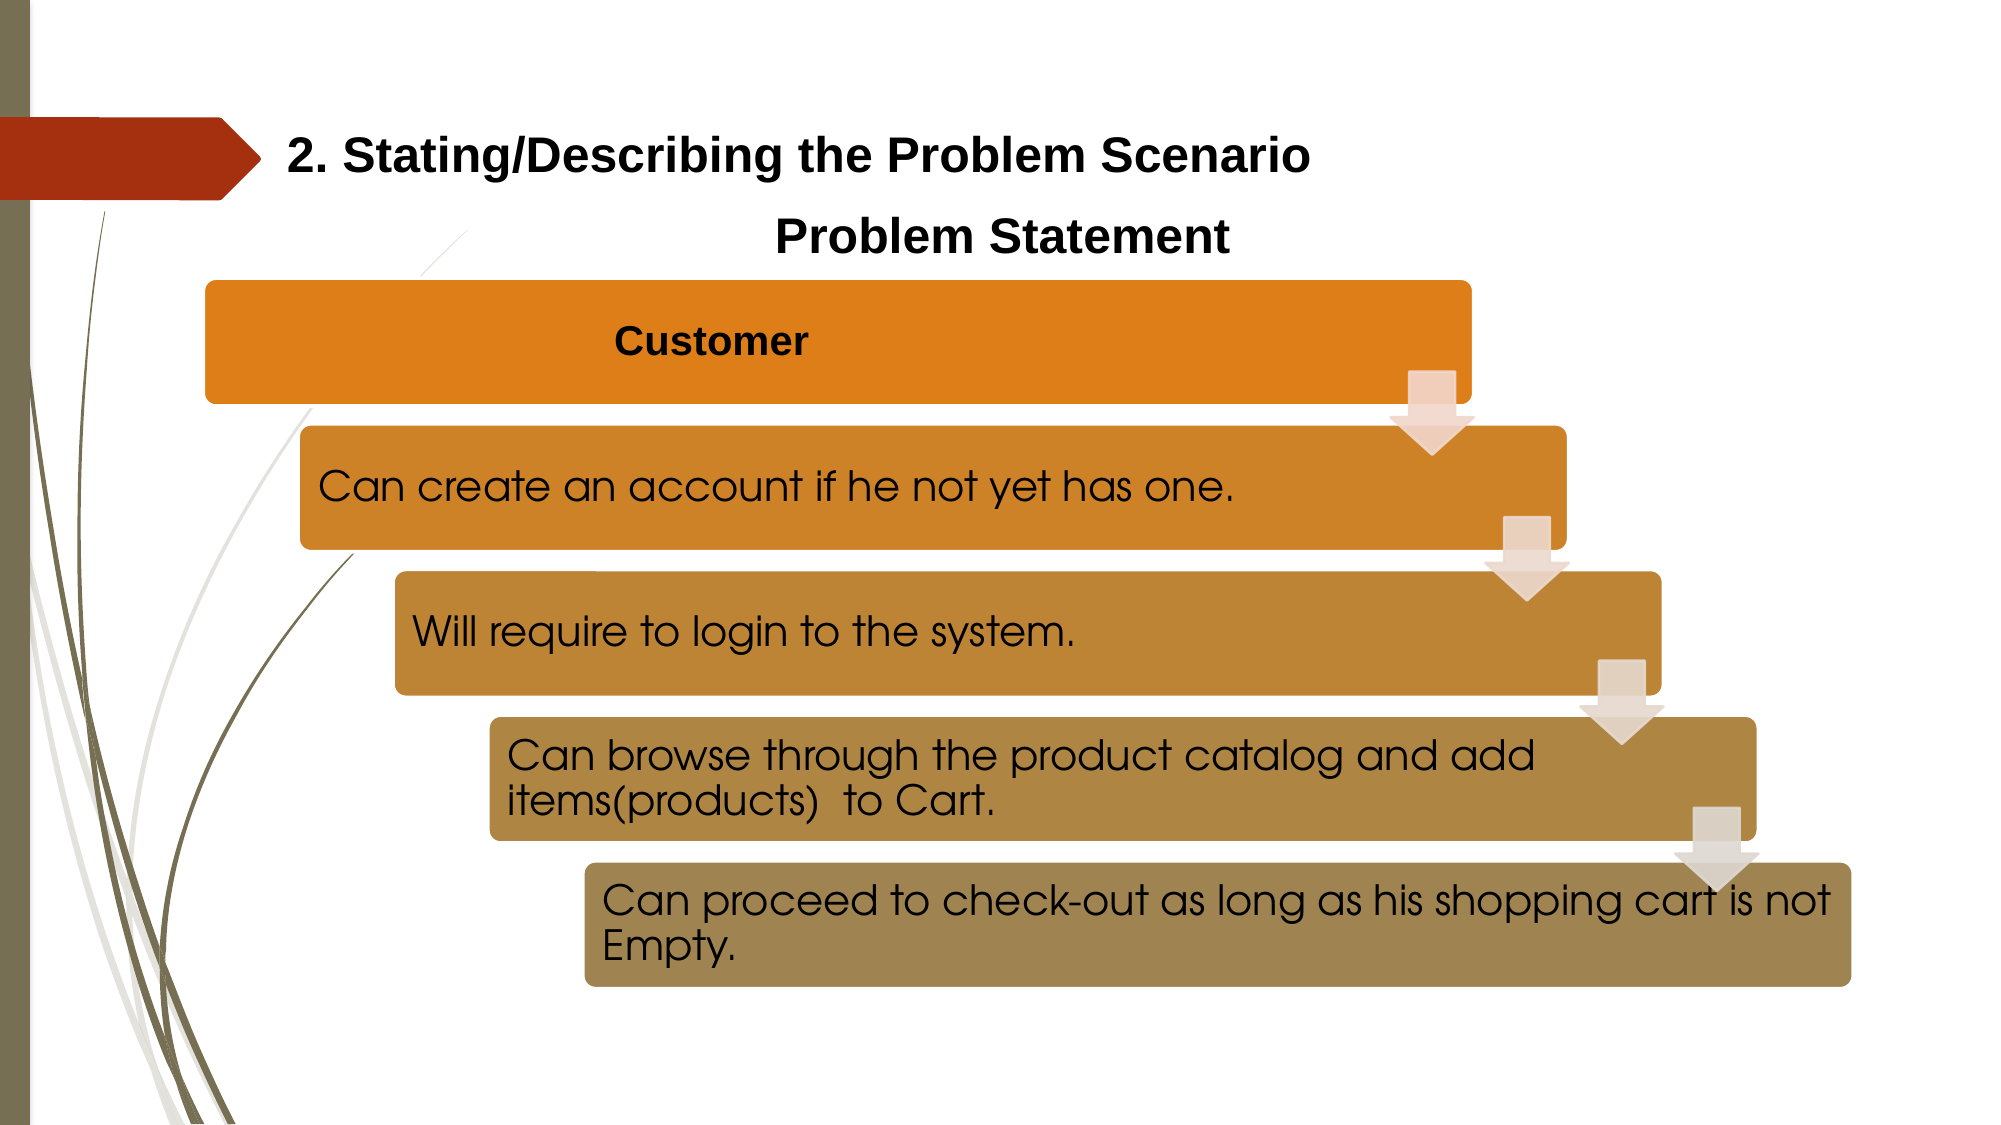

2. Stating/Describing the Problem Scenario
Problem Statement
                                  Customer
Can create an account if he not yet has one.
Will require to login to the system.
Can browse through the product catalog and add items(products)  to Cart.
Can proceed to check-out as long as his shopping cart is not Empty.